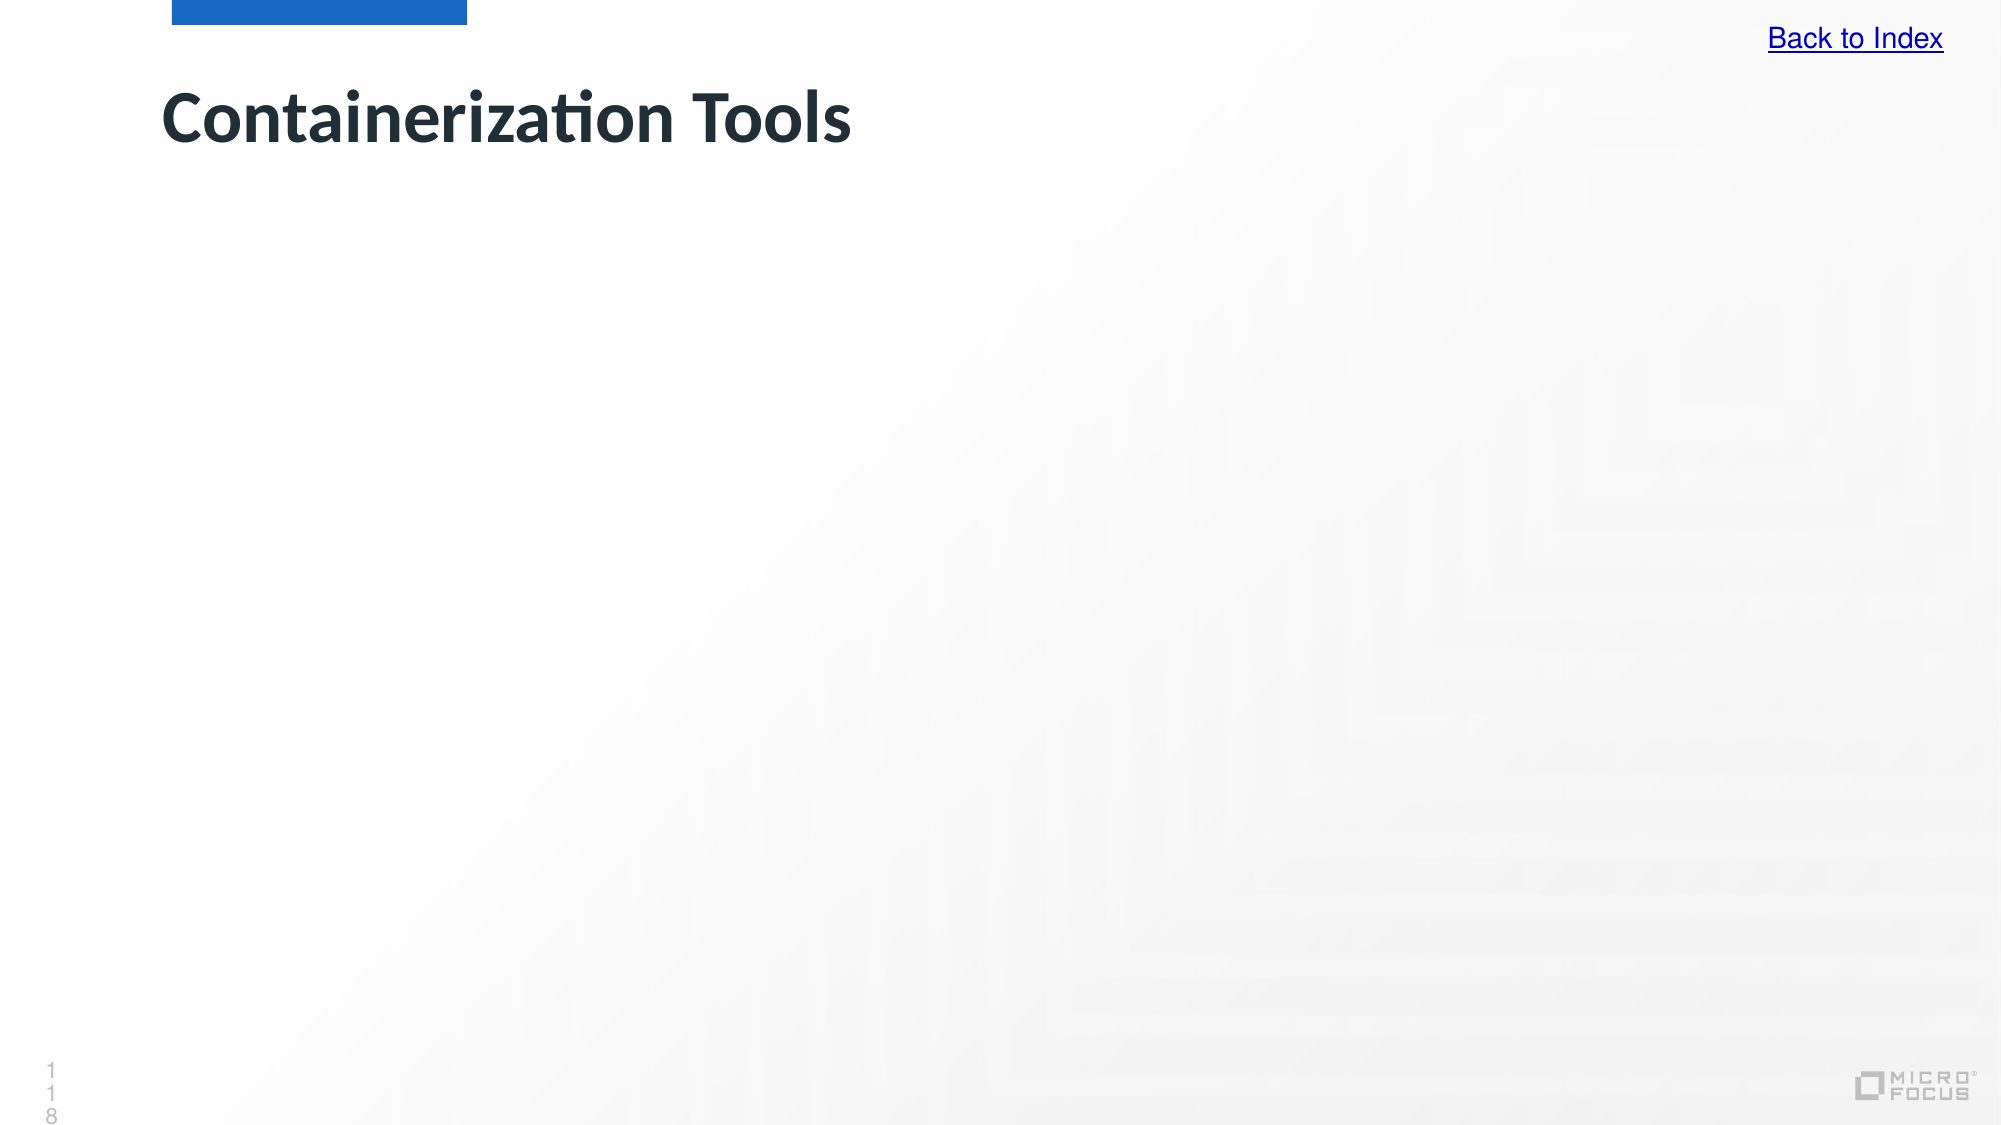

Back to Index
# Containerization Tools
118